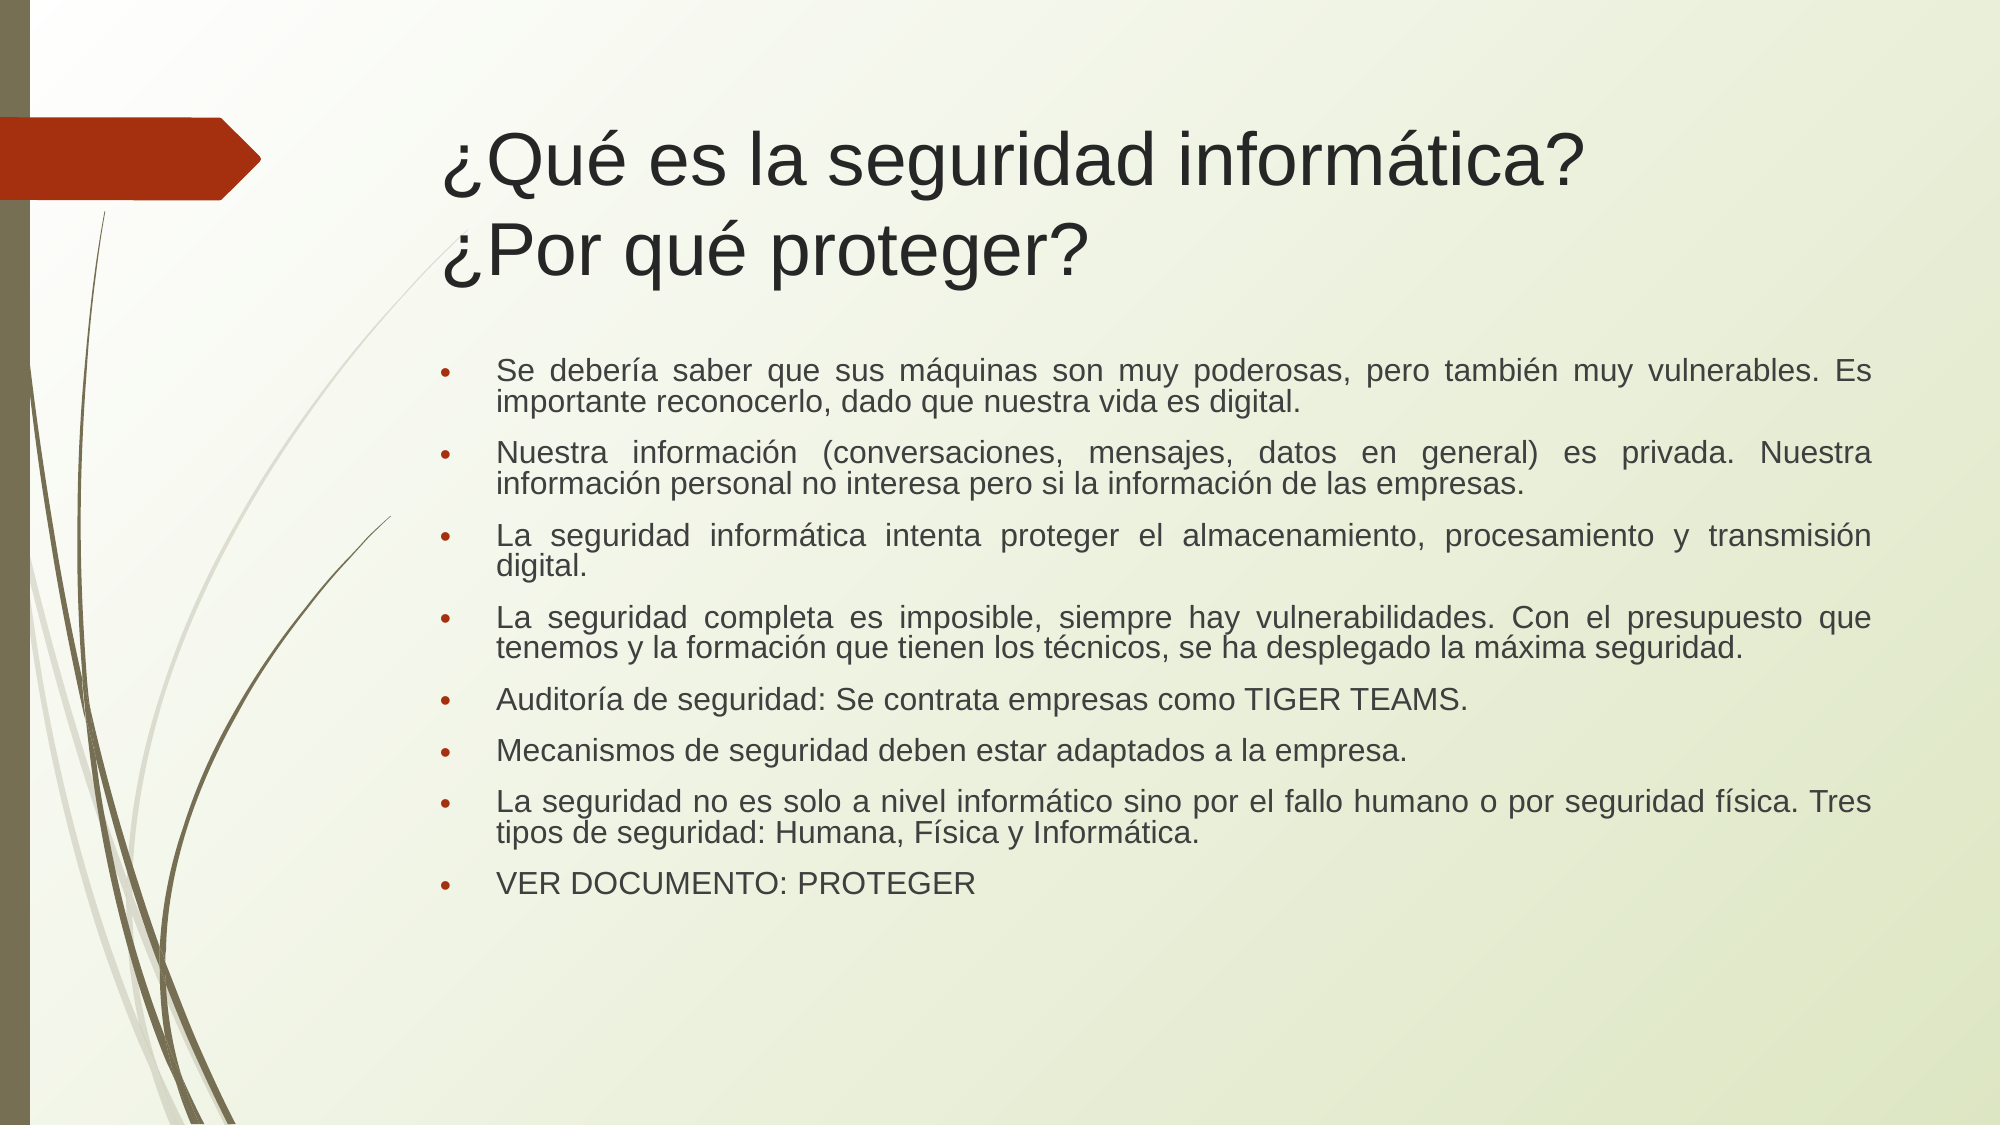

# ¿Qué es la seguridad informática? ¿Por qué proteger?
Se debería saber que sus máquinas son muy poderosas, pero también muy vulnerables. Es importante reconocerlo, dado que nuestra vida es digital.
Nuestra información (conversaciones, mensajes, datos en general) es privada. Nuestra información personal no interesa pero si la información de las empresas.
La seguridad informática intenta proteger el almacenamiento, procesamiento y transmisión digital.
La seguridad completa es imposible, siempre hay vulnerabilidades. Con el presupuesto que tenemos y la formación que tienen los técnicos, se ha desplegado la máxima seguridad.
Auditoría de seguridad: Se contrata empresas como TIGER TEAMS.
Mecanismos de seguridad deben estar adaptados a la empresa.
La seguridad no es solo a nivel informático sino por el fallo humano o por seguridad física. Tres tipos de seguridad: Humana, Física y Informática.
VER DOCUMENTO: PROTEGER